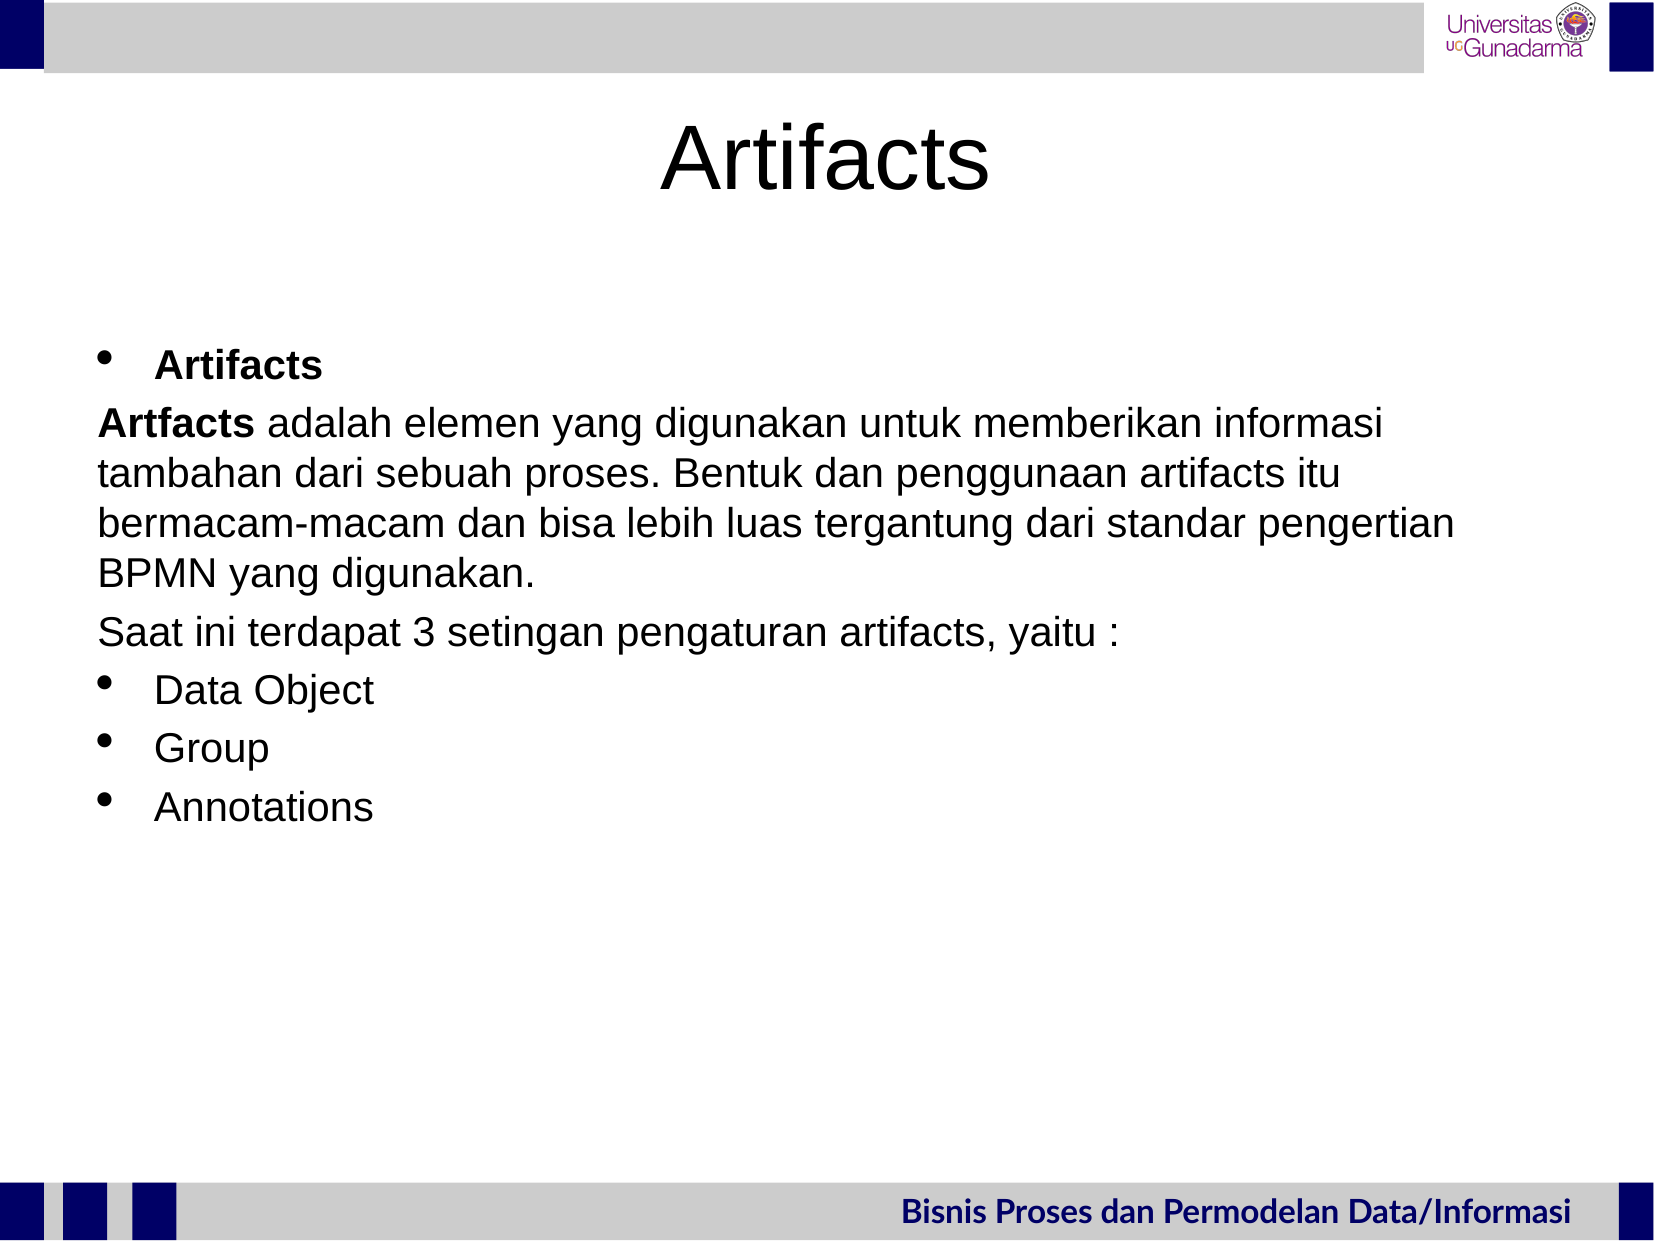

Artifacts
Artifacts
Artfacts adalah elemen yang digunakan untuk memberikan informasi tambahan dari sebuah proses. Bentuk dan penggunaan artifacts itu bermacam-macam dan bisa lebih luas tergantung dari standar pengertian BPMN yang digunakan.
Saat ini terdapat 3 setingan pengaturan artifacts, yaitu :
Data Object
Group
Annotations